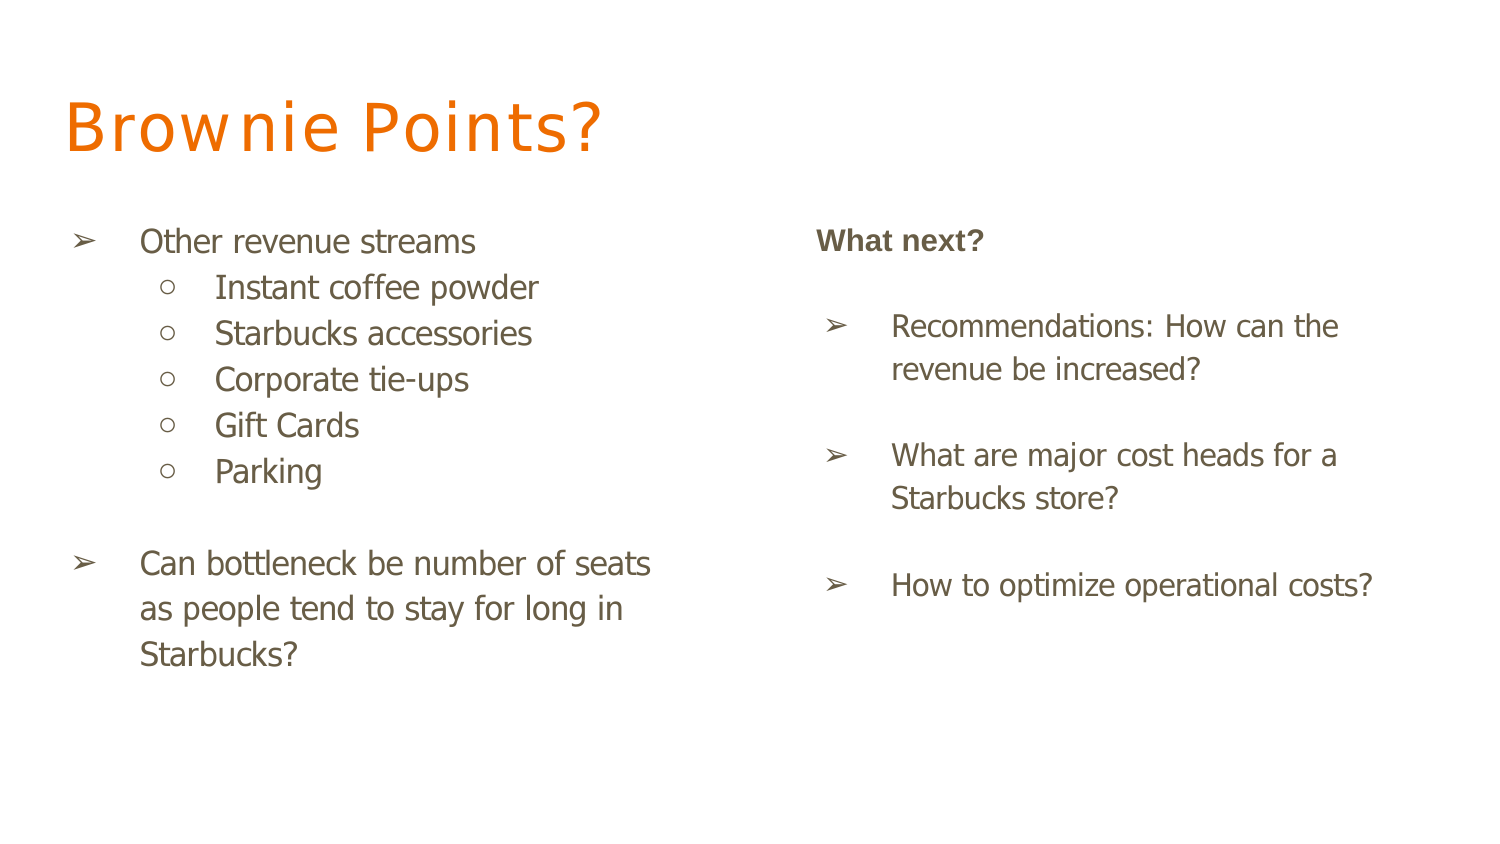

# Brownie Points?
Other revenue streams
Instant coﬀee powder
Starbucks accessories
Corporate tie-ups
Gift Cards
Parking
What next?
Recommendations: How can the  revenue be increased?
What are major cost heads for a  Starbucks store?
Can bottleneck be number of seats  as people tend to stay for long in  Starbucks?
How to optimize operational costs?